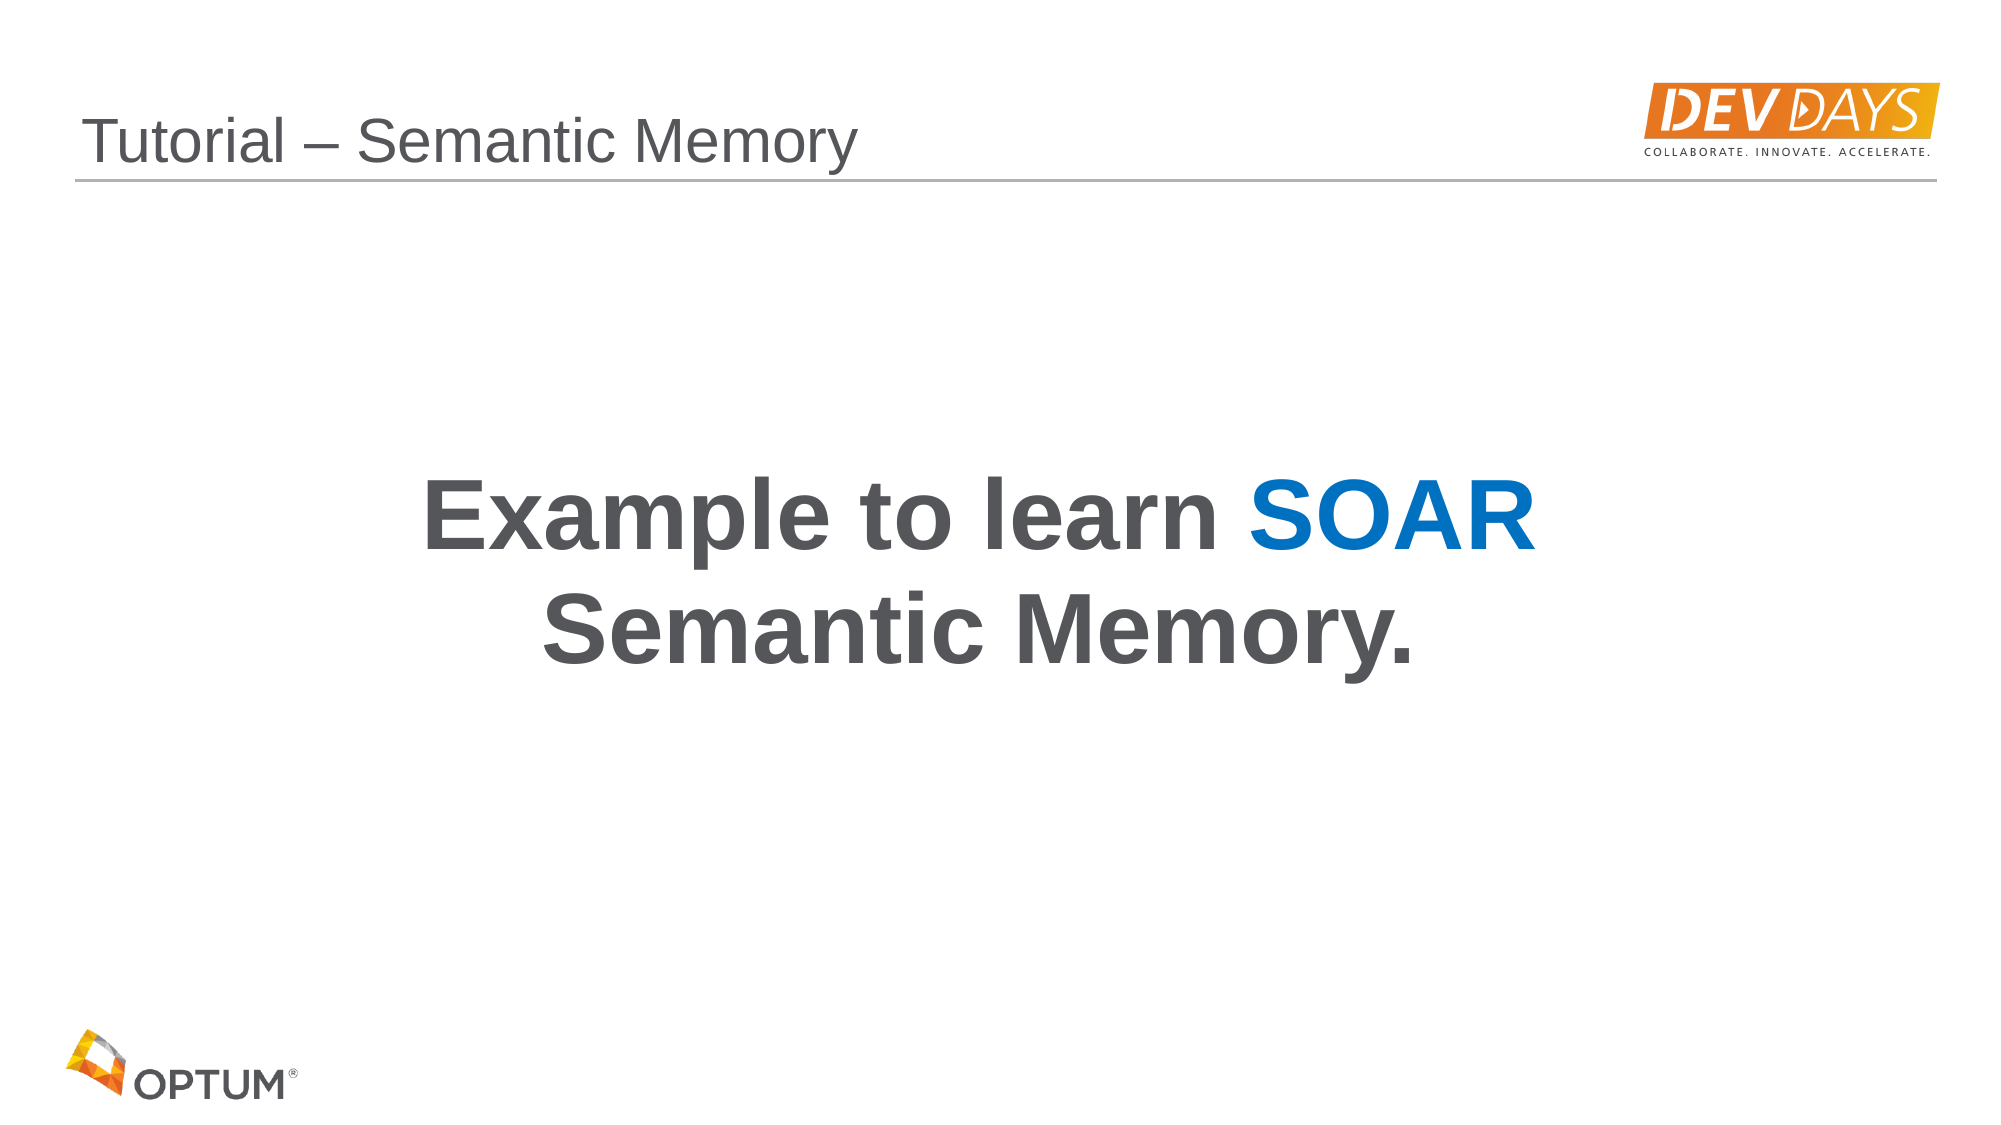

Tutorial – Semantic Memory
Example to learn SOAR Semantic Memory.